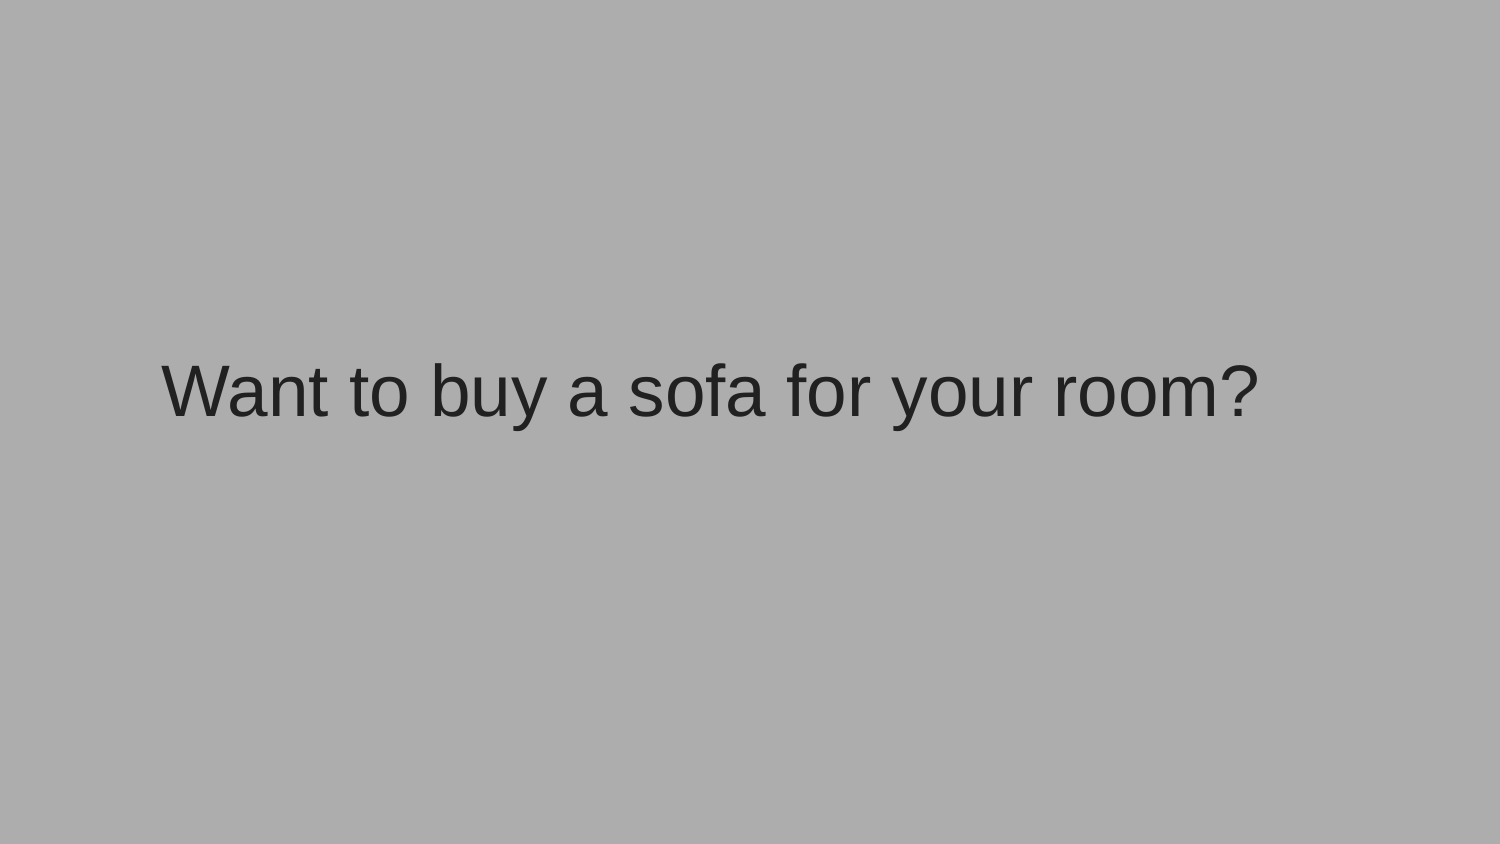

Want to buy a sofa for your room?